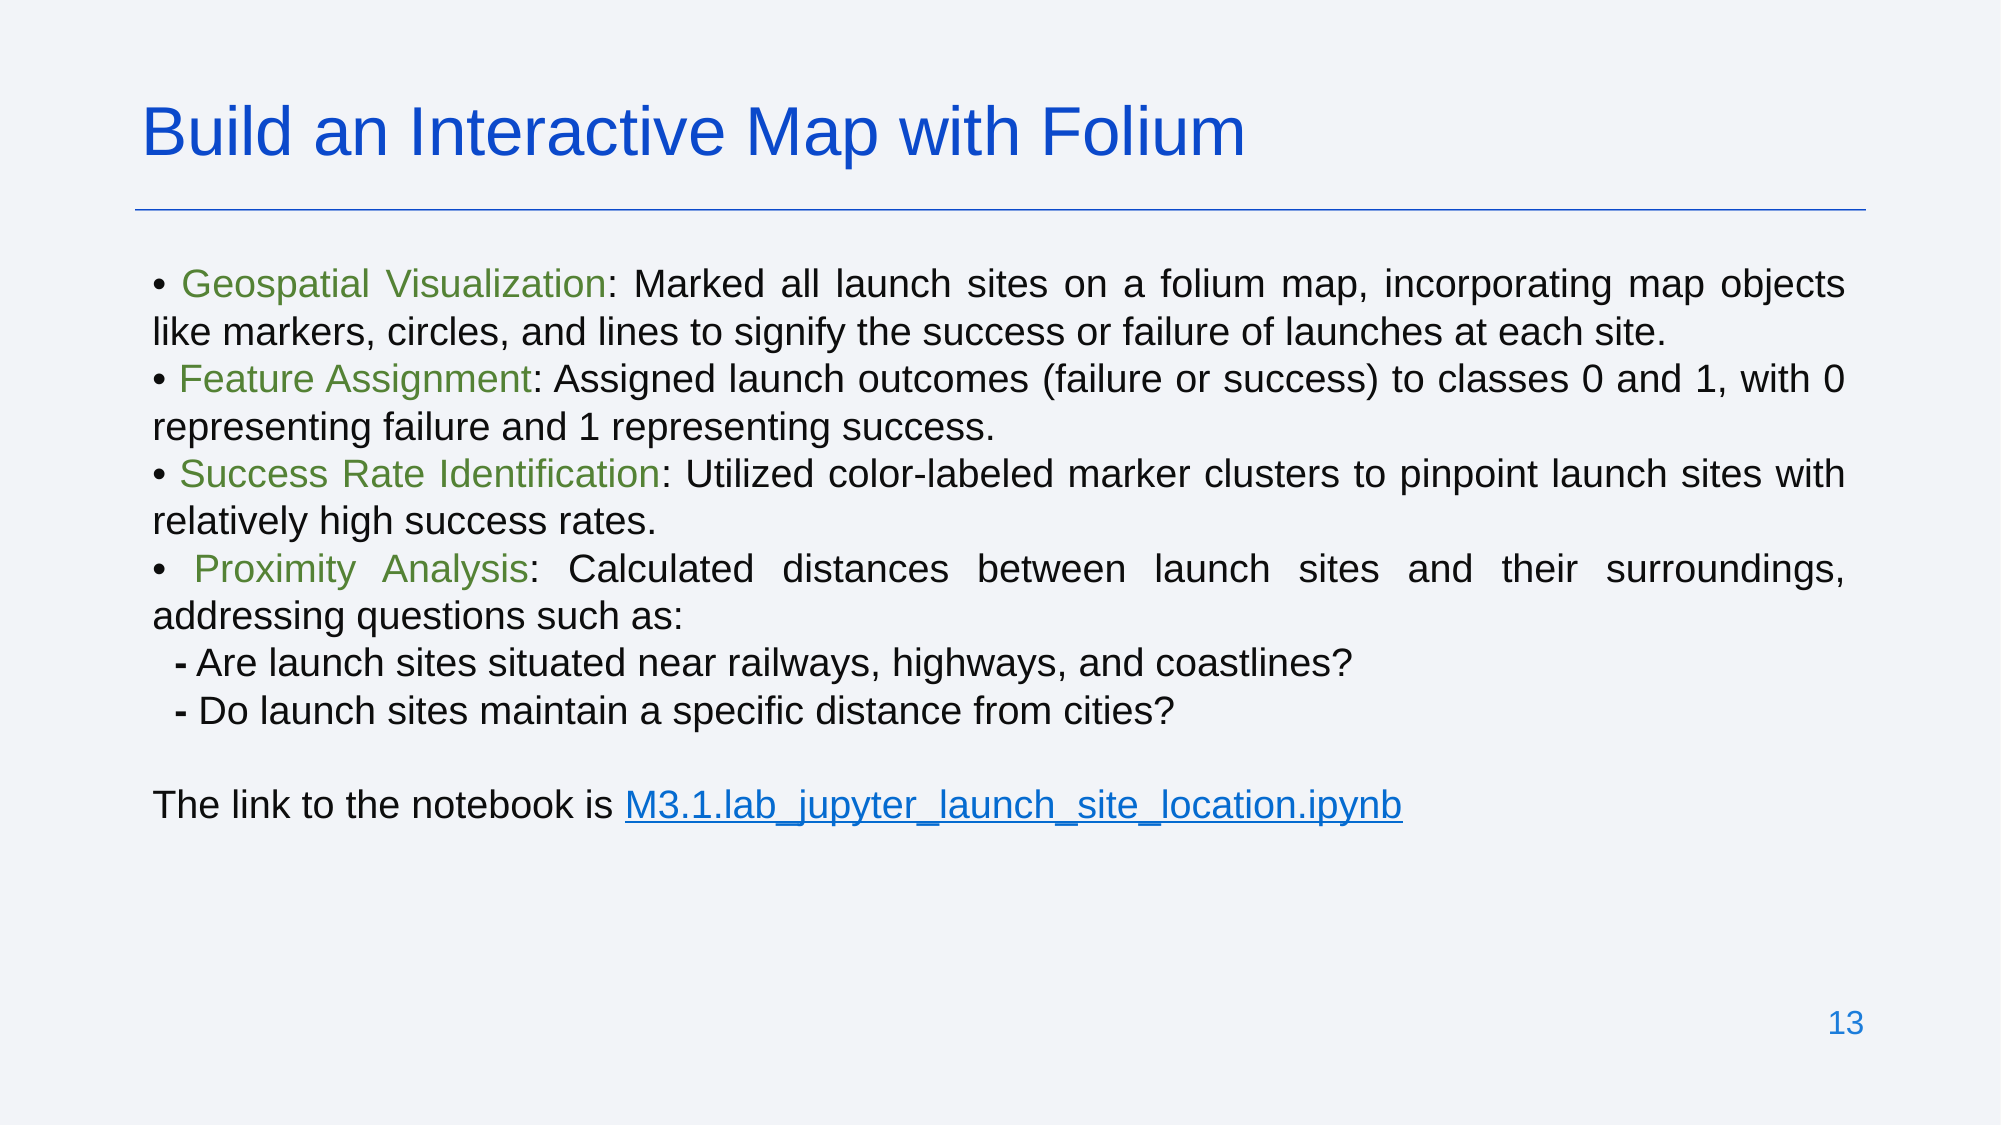

Build an Interactive Map with Folium
• Geospatial Visualization: Marked all launch sites on a folium map, incorporating map objects like markers, circles, and lines to signify the success or failure of launches at each site.
• Feature Assignment: Assigned launch outcomes (failure or success) to classes 0 and 1, with 0 representing failure and 1 representing success.
• Success Rate Identification: Utilized color-labeled marker clusters to pinpoint launch sites with relatively high success rates.
• Proximity Analysis: Calculated distances between launch sites and their surroundings, addressing questions such as:
  - Are launch sites situated near railways, highways, and coastlines?
  - Do launch sites maintain a specific distance from cities?

The link to the notebook is M3.1.lab_jupyter_launch_site_location.ipynb

13